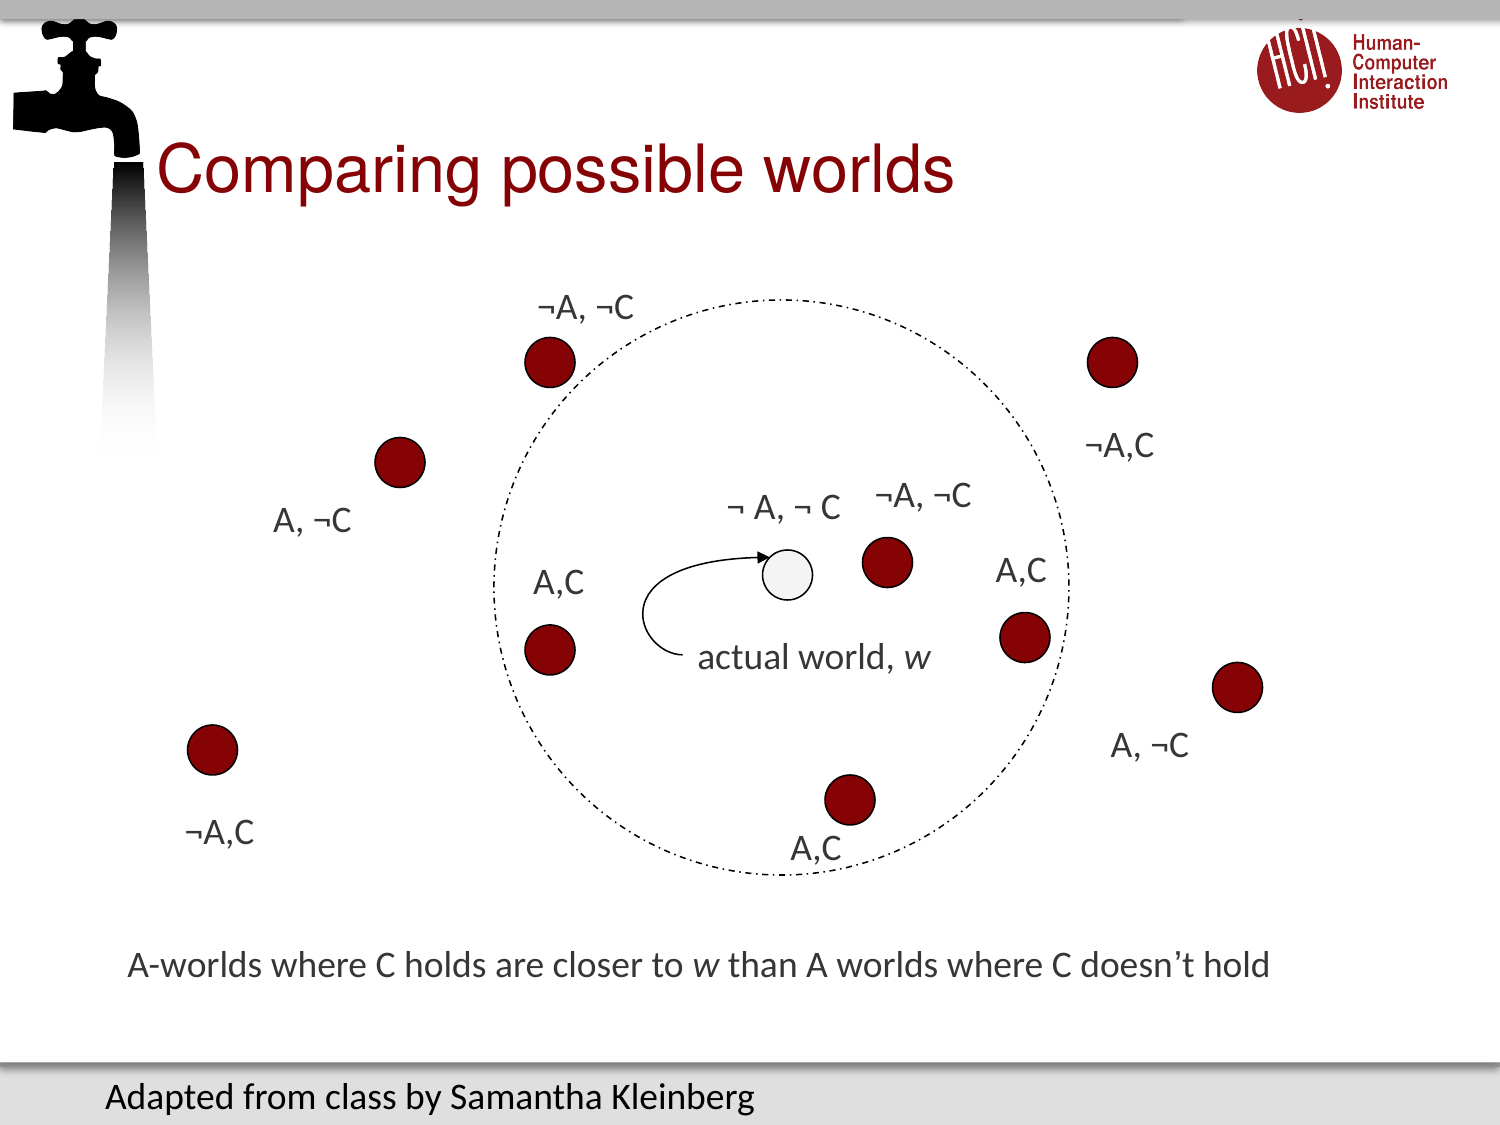

# Comparing possible worlds
¬A, ¬C

¬A,C

¬A, ¬C
¬ A, ¬ C
A, ¬C

A,C
A,C

actual world, w

A, ¬C

¬A,C
A,C
A-worlds where C holds are closer to w than A worlds where C doesn’t hold
Adapted from class by Samantha Kleinberg